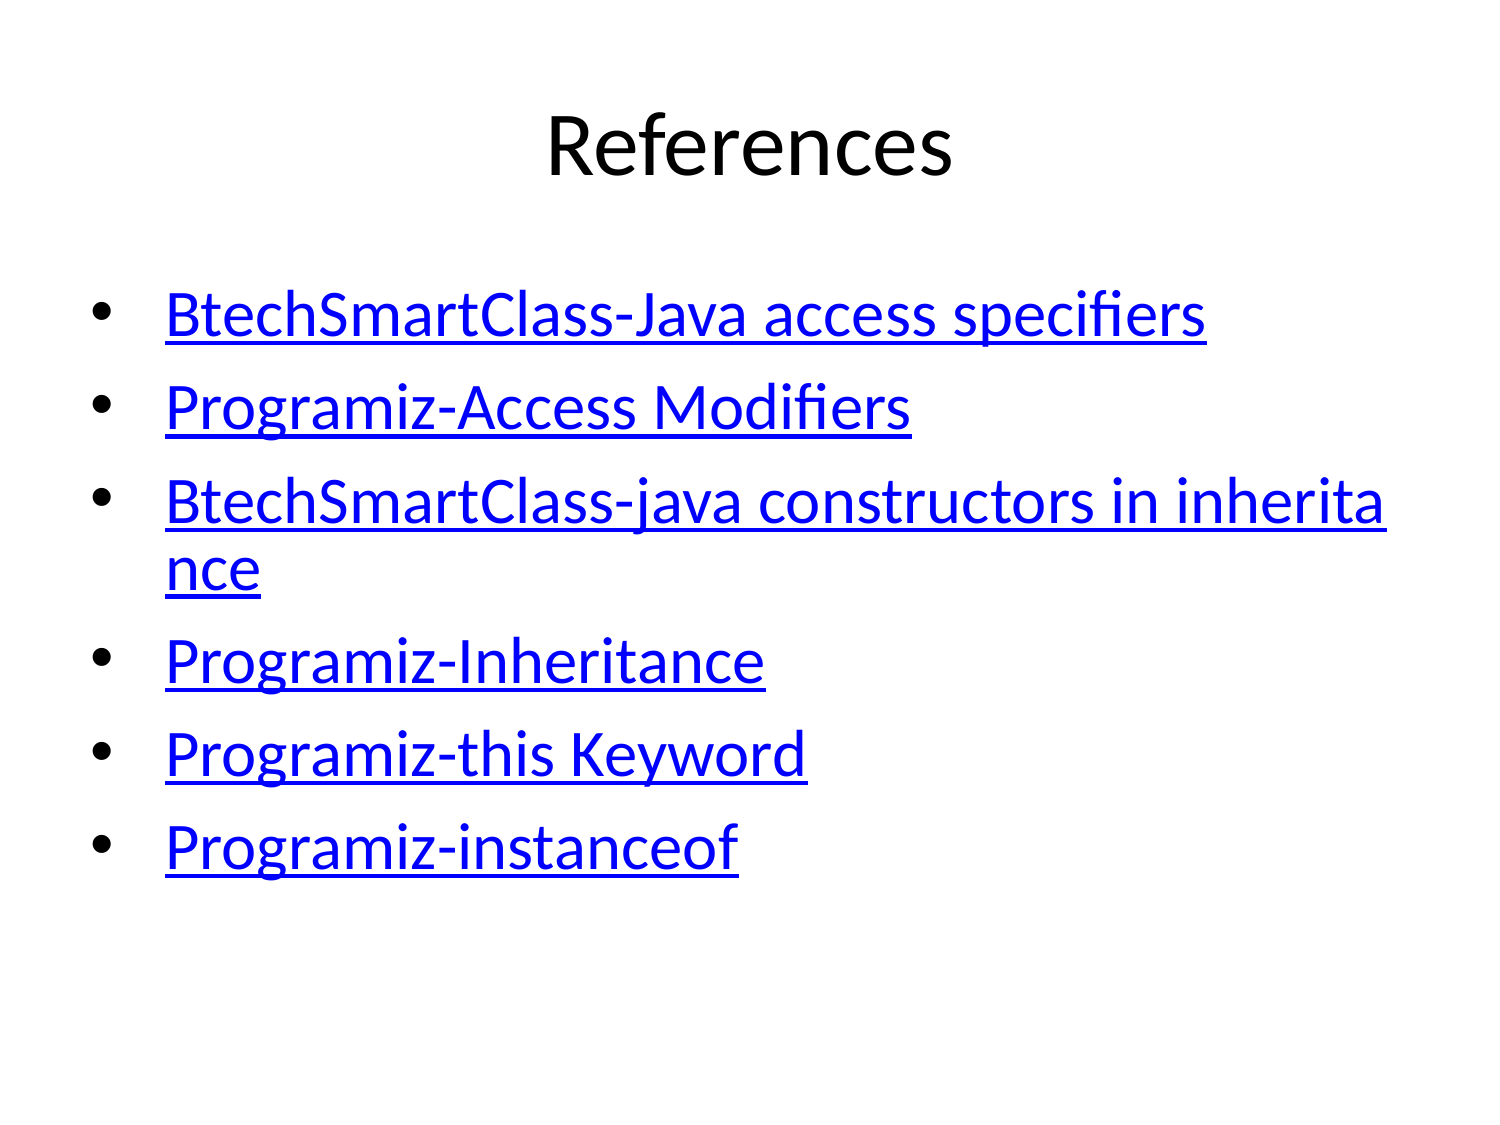

# References
BtechSmartClass-Java access specifiers
Programiz-Access Modifiers
BtechSmartClass-java constructors in inheritance
Programiz-Inheritance
Programiz-this Keyword
Programiz-instanceof